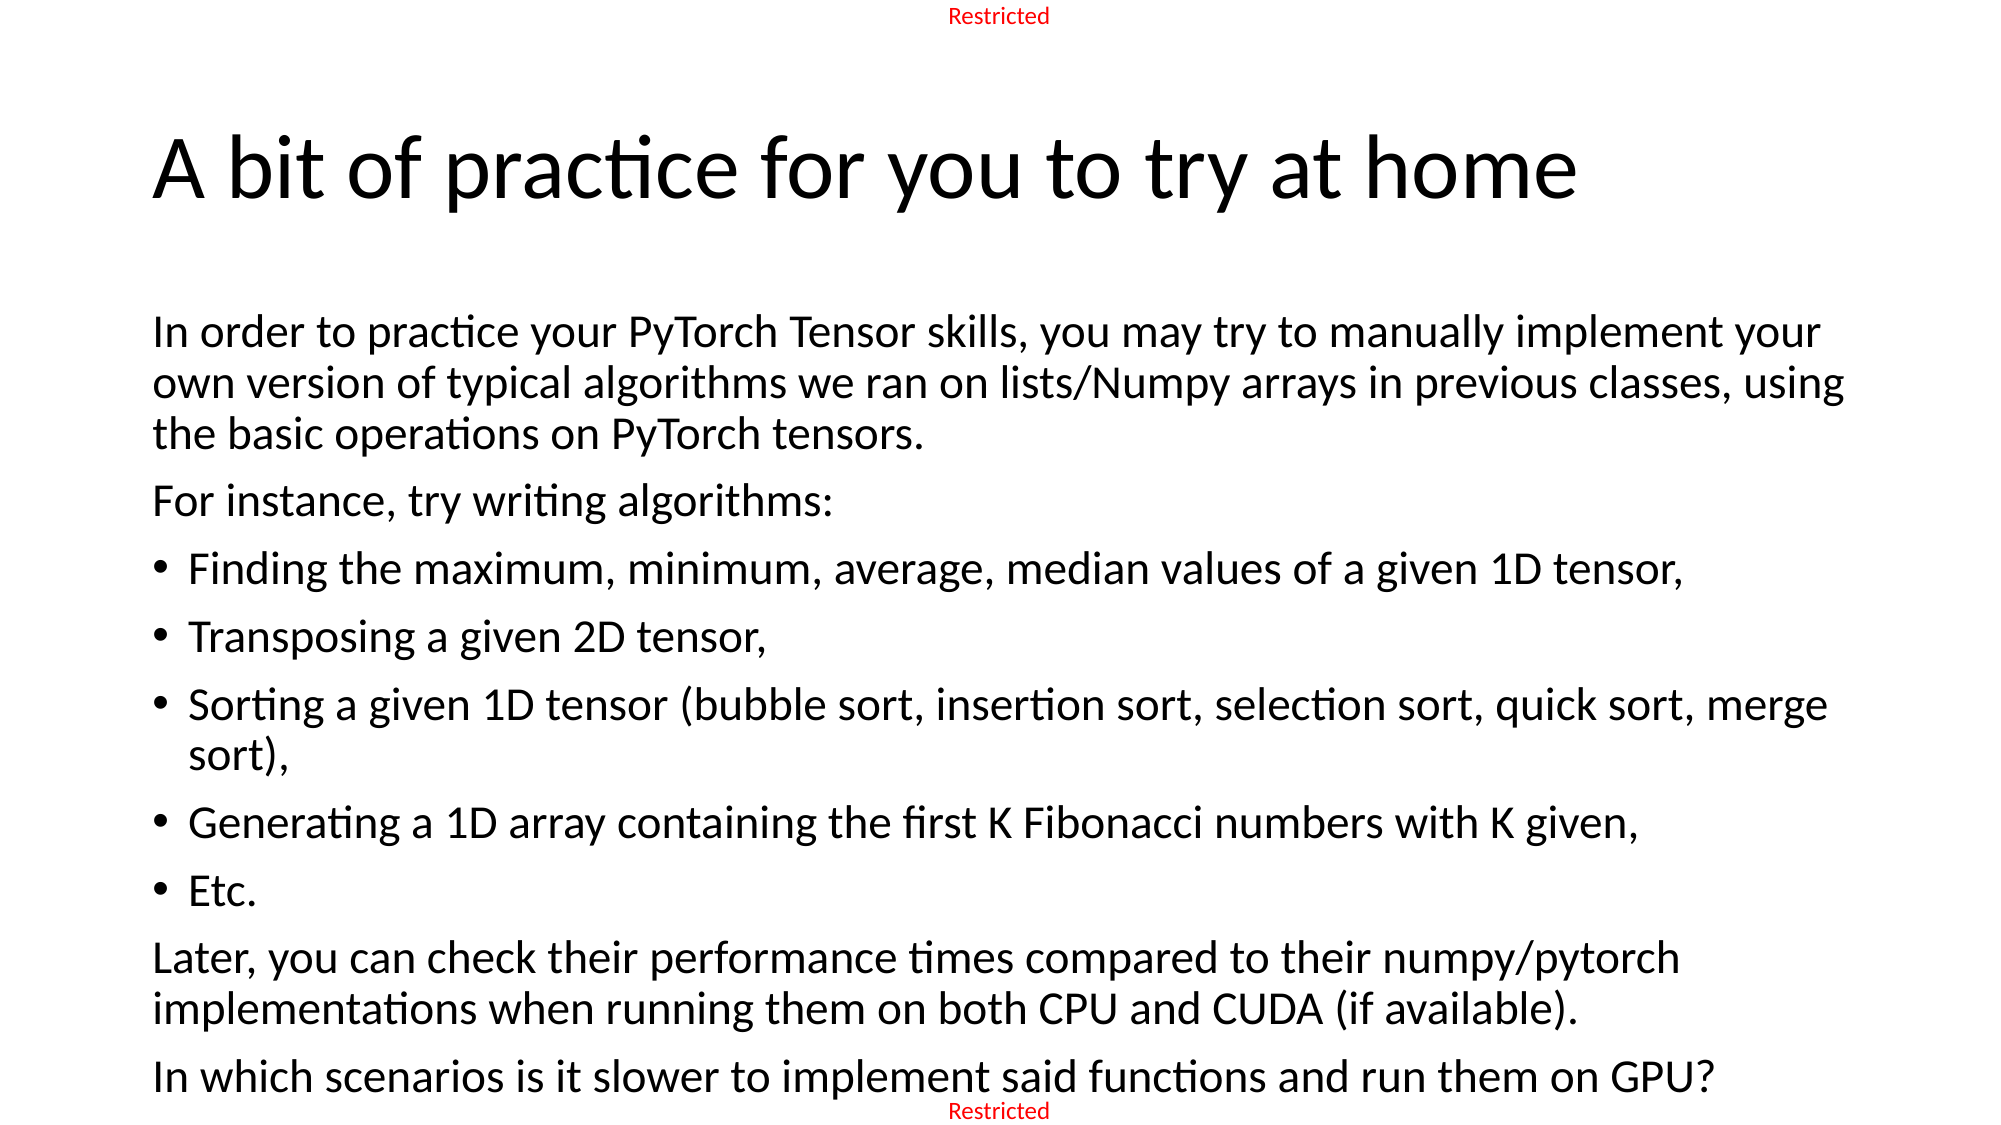

# A bit of practice for you to try at home
In order to practice your PyTorch Tensor skills, you may try to manually implement your own version of typical algorithms we ran on lists/Numpy arrays in previous classes, using the basic operations on PyTorch tensors.
For instance, try writing algorithms:
Finding the maximum, minimum, average, median values of a given 1D tensor,
Transposing a given 2D tensor,
Sorting a given 1D tensor (bubble sort, insertion sort, selection sort, quick sort, merge sort),
Generating a 1D array containing the first K Fibonacci numbers with K given,
Etc.
Later, you can check their performance times compared to their numpy/pytorch implementations when running them on both CPU and CUDA (if available).
In which scenarios is it slower to implement said functions and run them on GPU?